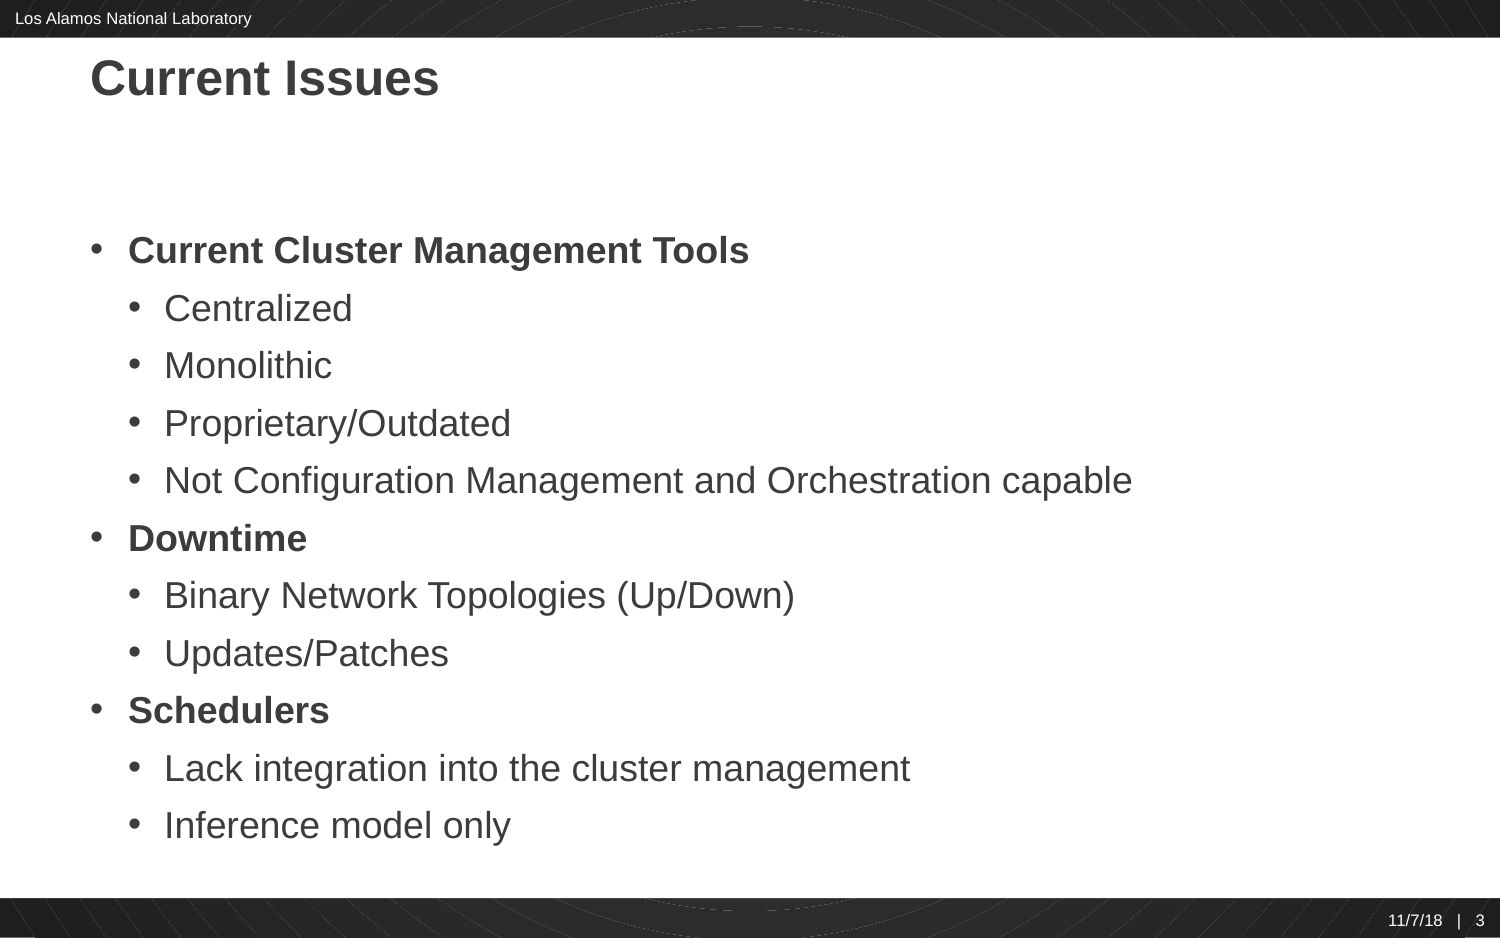

# Current Issues
Current Cluster Management Tools
Centralized
Monolithic
Proprietary/Outdated
Not Configuration Management and Orchestration capable
Downtime
Binary Network Topologies (Up/Down)
Updates/Patches
Schedulers
Lack integration into the cluster management
Inference model only